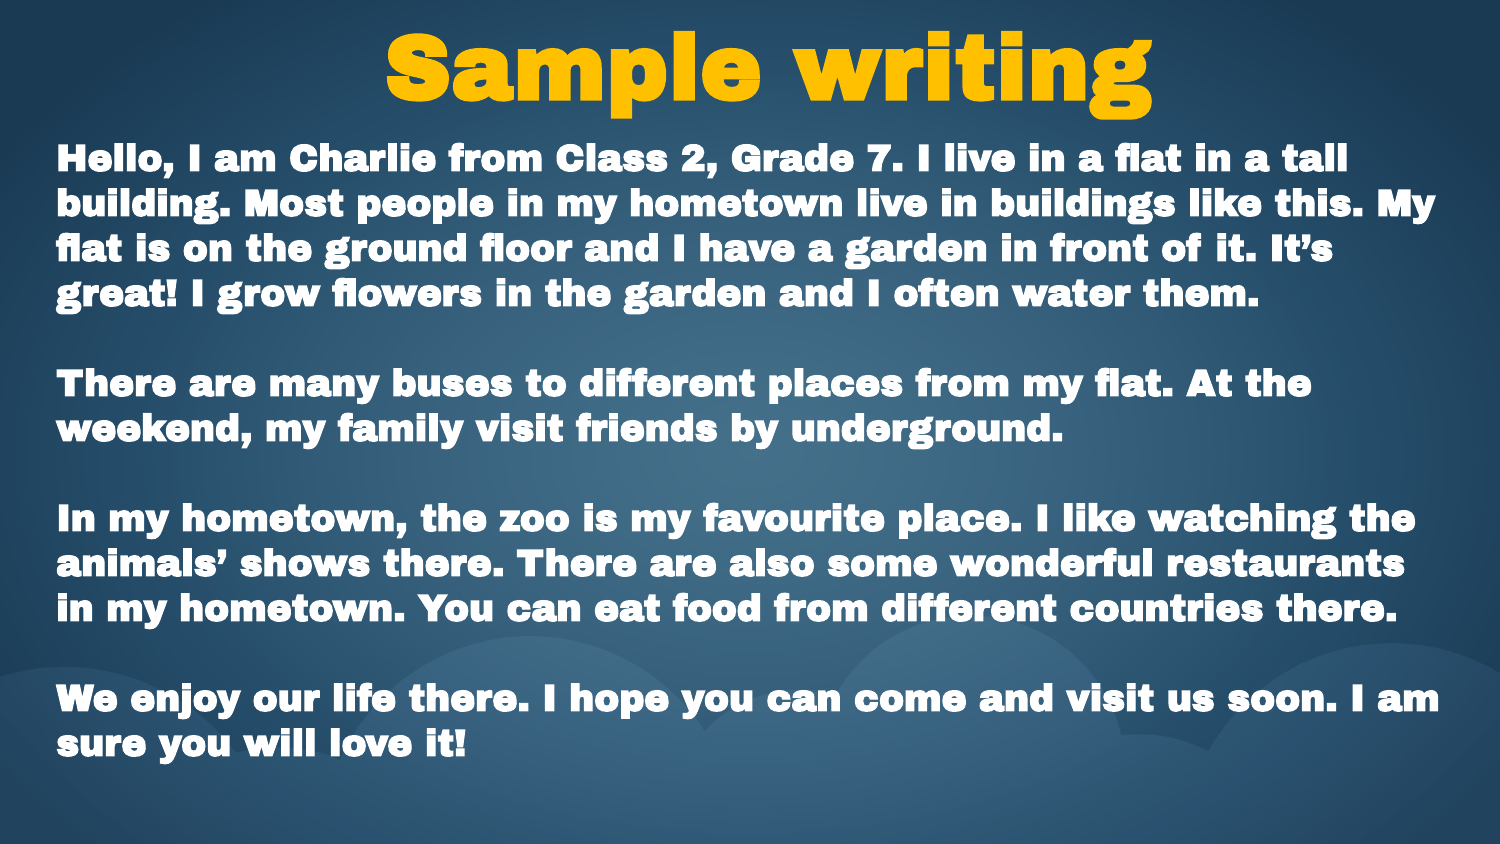

Sample writing
Hello, I am Charlie from Class 2, Grade 7. I live in a flat in a tall building. Most people in my hometown live in buildings like this. My flat is on the ground floor and I have a garden in front of it. It’s great! I grow flowers in the garden and I often water them.

There are many buses to different places from my flat. At the weekend, my family visit friends by underground.

In my hometown, the zoo is my favourite place. I like watching the animals’ shows there. There are also some wonderful restaurants in my hometown. You can eat food from different countries there.

We enjoy our life there. I hope you can come and visit us soon. I am sure you will love it!